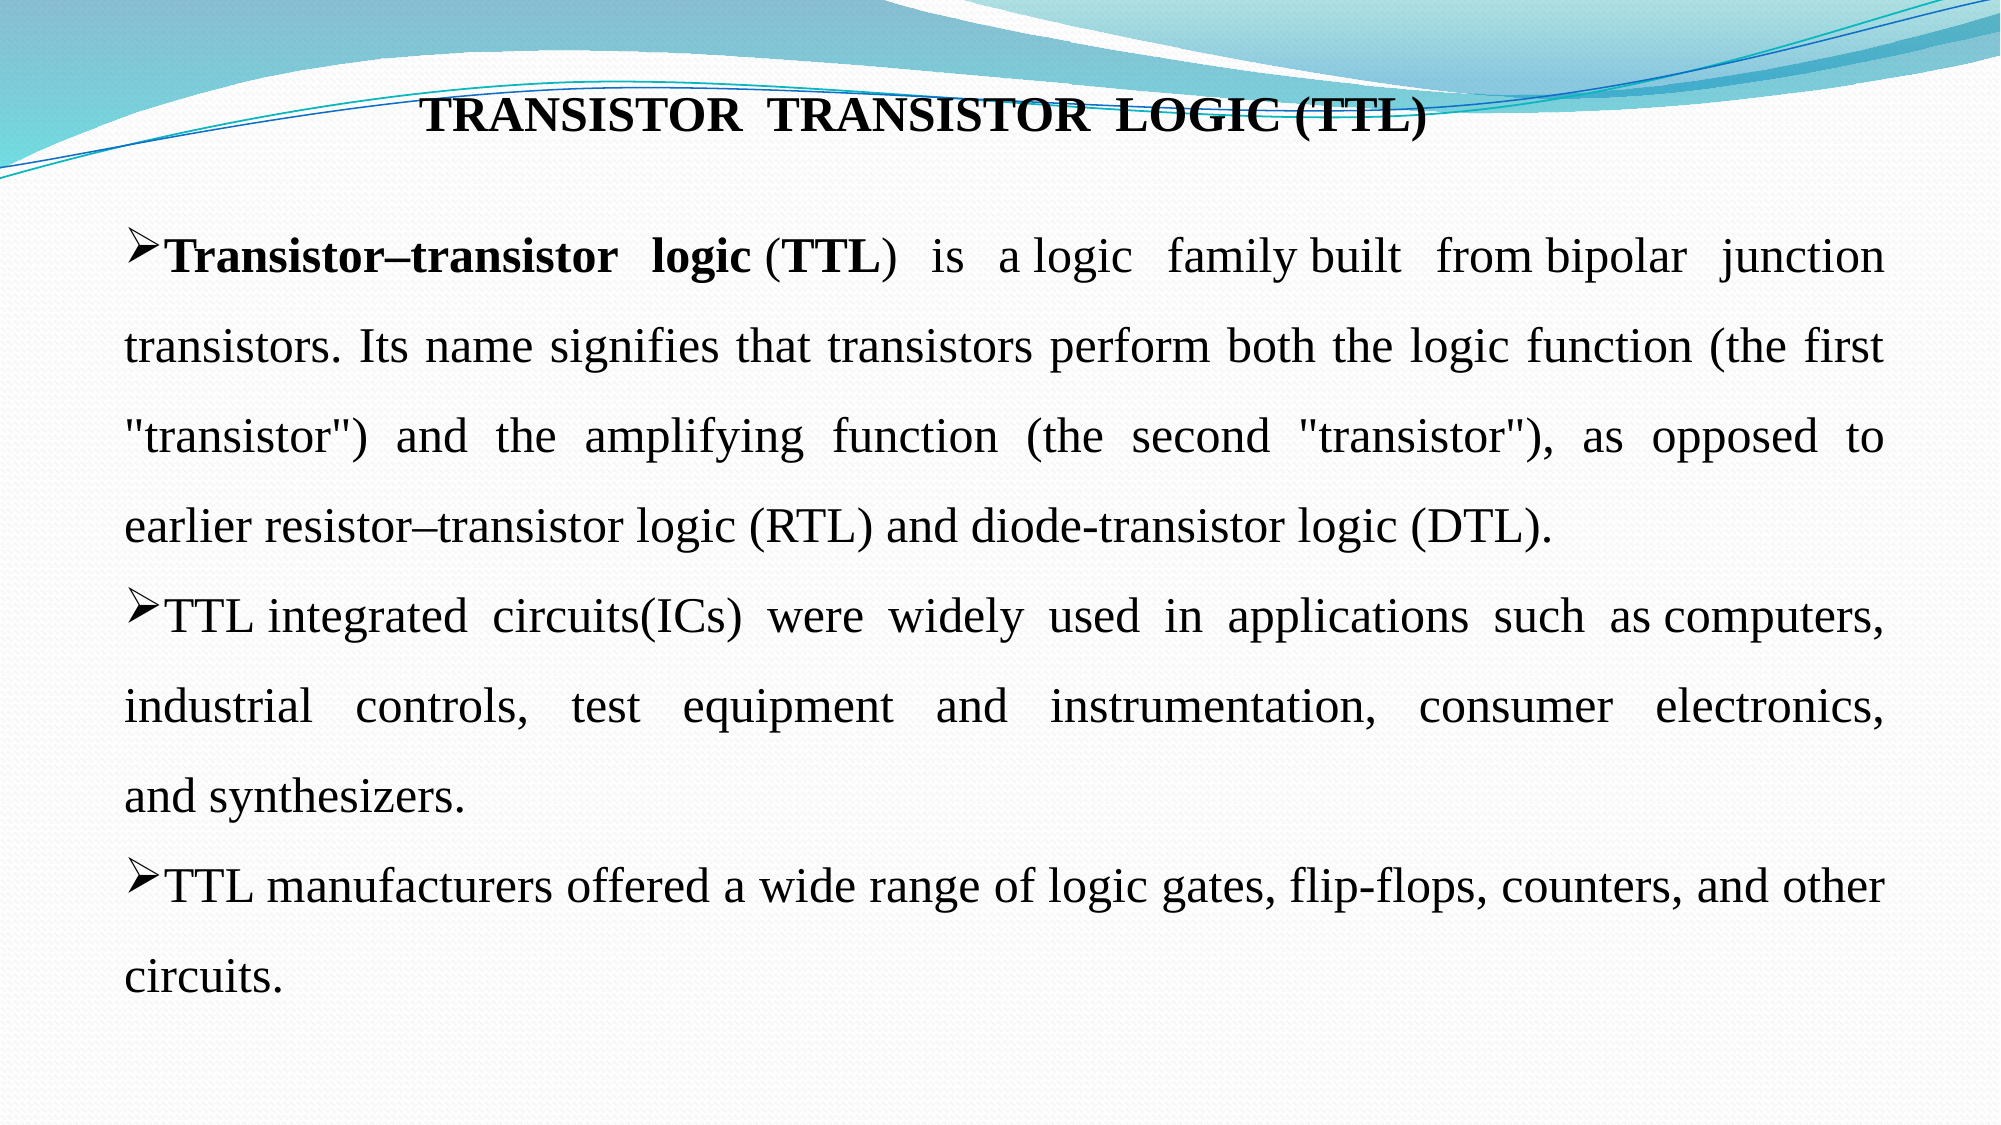

TRANSISTOR  TRANSISTOR  LOGIC (TTL)
Transistor–transistor logic (TTL) is a logic family built from bipolar junction transistors. Its name signifies that transistors perform both the logic function (the first "transistor") and the amplifying function (the second "transistor"), as opposed to earlier resistor–transistor logic (RTL) and diode-transistor logic (DTL).
TTL integrated circuits(ICs) were widely used in applications such as computers, industrial controls, test equipment and instrumentation, consumer electronics, and synthesizers.
TTL manufacturers offered a wide range of logic gates, flip-flops, counters, and other circuits.